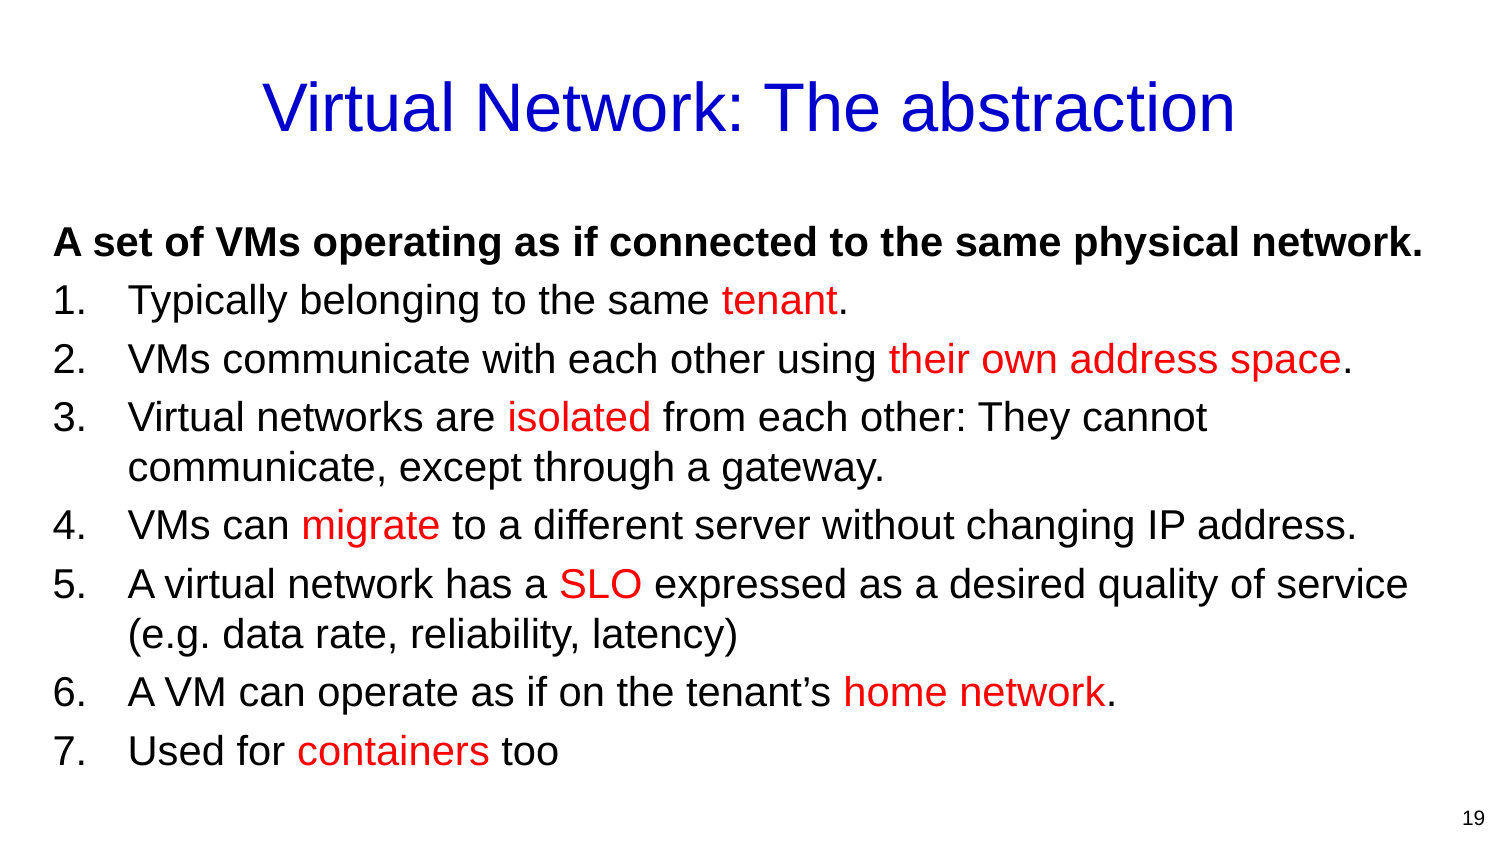

# Virtual Network: The abstraction
A set of VMs operating as if connected to the same physical network.
Typically belonging to the same tenant.
VMs communicate with each other using their own address space.
Virtual networks are isolated from each other: They cannot communicate, except through a gateway.
VMs can migrate to a different server without changing IP address.
A virtual network has a SLO expressed as a desired quality of service (e.g. data rate, reliability, latency)
A VM can operate as if on the tenant’s home network.
Used for containers too
19